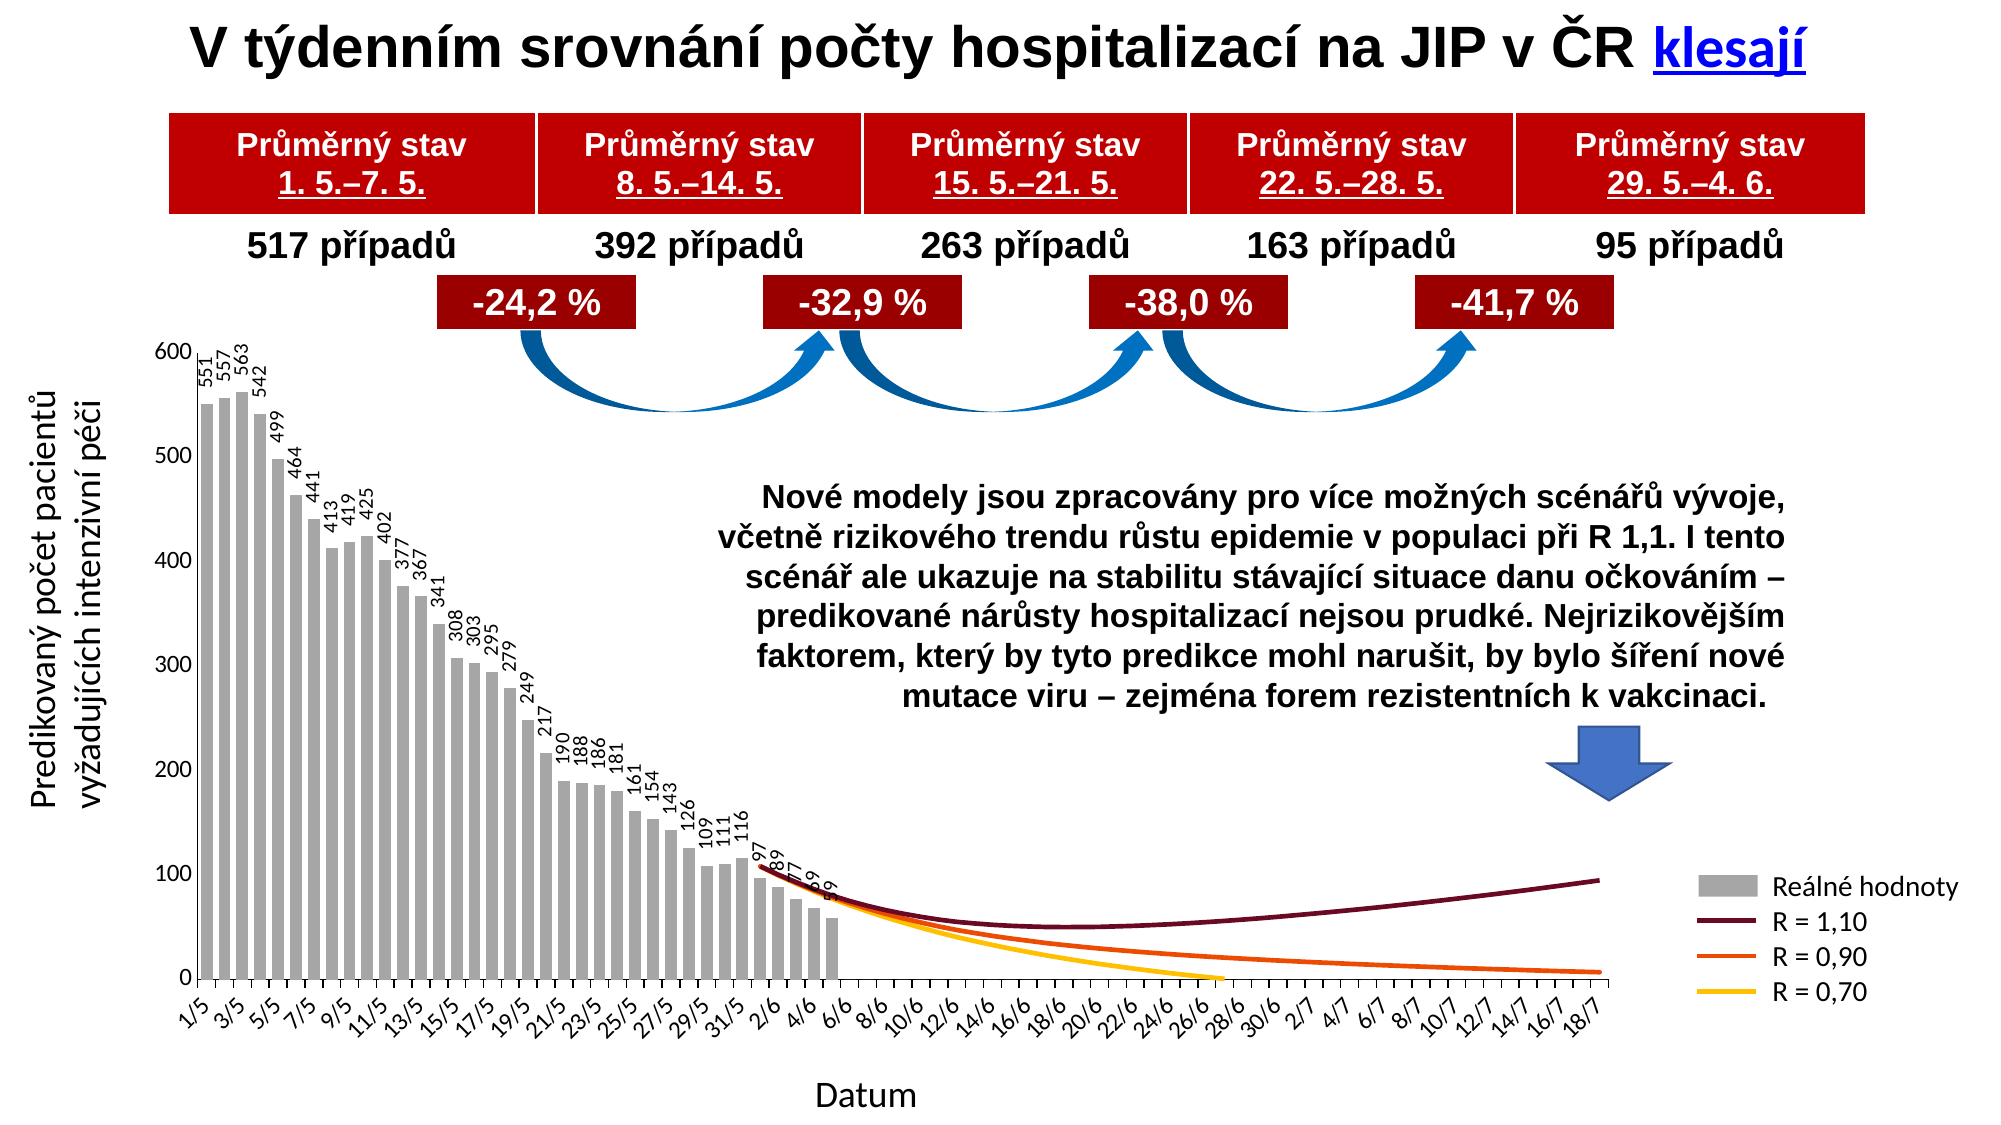

V týdenním srovnání počty hospitalizací na JIP v ČR klesají
| Průměrný stav |  |  | Průměrný stav |  |  | Průměrný stav |  |  | Průměrný stav |  |  | Průměrný stav |  |  |
| --- | --- | --- | --- | --- | --- | --- | --- | --- | --- | --- | --- | --- | --- | --- |
| 1. 5.–7. 5. |  |  | 8. 5.–14. 5. |  |  | 15. 5.–21. 5. |  |  | 22. 5.–28. 5. |  |  | 29. 5.–4. 6. |  |  |
| 517 případů |  |  | 392 případů |  |  | 263 případů |  |  | 163 případů |  |  | 95 případů |  |  |
|  |  | -24,2 % |  |  | -32,9 % |  |  | -38,0 % |  |  | -41,7 % |  |  |  |

### Chart

| Category |  |  |  |  |  |  |
|---|---|---|---|---|---|---|
| 44317 | 551.0 | None | None | None | None | None |
| 44318 | 557.0 | None | None | None | None | None |
| 44319 | 563.0 | None | None | None | None | None |
| 44320 | 542.0 | None | None | None | None | None |
| 44321 | 499.0 | None | None | None | None | None |
| 44322 | 464.0 | None | None | None | None | None |
| 44323 | 441.0 | None | None | None | None | None |
| 44324 | 413.0 | None | None | None | None | None |
| 44325 | 419.0 | None | None | None | None | None |
| 44326 | 425.0 | None | None | None | None | None |
| 44327 | 402.0 | None | None | None | None | None |
| 44328 | 377.0 | None | None | None | None | None |
| 44329 | 367.0 | None | None | None | None | None |
| 44330 | 341.0 | None | None | None | None | None |
| 44331 | 308.0 | None | None | None | None | None |
| 44332 | 303.0 | None | None | None | None | None |
| 44333 | 295.0 | None | None | None | None | None |
| 44334 | 279.0 | None | None | None | None | None |
| 44335 | 249.0 | None | None | None | None | None |
| 44336 | 217.0 | None | None | None | None | None |
| 44337 | 190.0 | None | None | None | None | None |
| 44338 | 188.0 | None | None | None | None | None |
| 44339 | 186.0 | None | None | None | None | None |
| 44340 | 181.0 | None | None | None | None | None |
| 44341 | 161.0 | None | None | None | None | None |
| 44342 | 154.0 | None | None | None | None | None |
| 44343 | 143.0 | None | None | None | None | None |
| 44344 | 126.0 | None | None | None | None | None |
| 44345 | 109.0 | None | None | None | None | None |
| 44346 | 111.0 | None | None | None | None | None |
| 44347 | 116.0 | None | None | None | None | None |
| 44348 | 97.0 | 108.21605432753165 | None | 108.34548855243033 | 108.47492277732897 | None |
| 44349 | 89.0 | 99.7914121006071 | None | 100.15228081873907 | 100.51674493200709 | None |
| 44350 | 77.0 | 91.97140269672799 | None | 92.64135515672857 | 93.31593865508424 | None |
| 44351 | 69.0 | 84.48260457725016 | None | 85.52156717723898 | 86.56230567362653 | None |
| 44352 | 59.0 | 77.50680513211852 | None | 78.98284748308174 | 80.47464776419585 | None |
| 44353 | 0.0 | 71.16489683821553 | None | 73.16031318054507 | 75.20782186388712 | None |
| 44354 | 0.0 | 65.24303880801234 | None | 67.85581316997005 | 70.58671444640751 | None |
| 44355 | 0.0 | 59.6828987529587 | None | 63.00665614373508 | 66.5559223398663 | None |
| 44356 | 0.0 | 54.49218918772037 | None | 58.5982749934918 | 63.06976995311302 | None |
| 44357 | 0.0 | 49.613094127429065 | None | 54.560571246576174 | 60.046059999931586 | None |
| 44358 | 0.0 | 44.96534518283143 | None | 50.80178195703148 | 57.401267418839105 | None |
| 44359 | 0.0 | 40.667103985955116 | None | 47.439826811648516 | 55.26279644884917 | None |
| 44360 | 0.0 | 36.778024512549905 | None | 44.52917332671425 | 53.68815226683851 | None |
| 44361 | 0.0 | 33.04010274990714 | None | 41.7973487828756 | 52.38812388464871 | None |
| 44362 | 0.0 | 29.563642975284964 | None | 39.34159864419438 | 51.451150948393376 | None |
| 44363 | 0.0 | 26.325259419531676 | None | 37.122095235887706 | 50.82177351579076 | None |
| 44364 | 0.0 | 23.14051417704511 | None | 34.94828483239075 | 50.315192469763346 | None |
| 44365 | 0.0 | 20.26727335758047 | None | 33.07487178290053 | 50.18212497198622 | None |
| 44366 | 0.0 | 17.55089774923347 | None | 31.336528040844186 | 50.25338694166822 | None |
| 44367 | 0.0 | 14.919728057211582 | None | 29.65578558441888 | 50.44659210108533 | None |
| 44368 | 0.0 | 12.565902974766217 | None | 28.224435855763673 | 50.938384794158836 | None |
| 44369 | 0.0 | 10.253795817869289 | None | 26.7966477047208 | 51.477762849228995 | None |
| 44370 | 0.0 | 8.090078502507959 | None | 25.4755587146834 | 52.173609917639936 | None |
| 44371 | 0.0 | 6.043724893575093 | None | 24.23205449880233 | 52.99509169922817 | None |
| 44372 | 0.0 | 4.095745334807769 | None | 23.04347584812483 | 53.913669359427544 | None |
| 44373 | 0.0 | 2.3387269157962685 | None | 22.001704661763686 | 55.01418938421121 | None |
| 44374 | 0.0 | 0.6244033438181402 | None | 20.9554407260272 | 56.148138431959595 | None |
| 44375 | 0.0 | None | None | 20.001617993958373 | 57.40730851713255 | None |
| 44376 | 0.0 | None | None | 19.07111450308215 | 58.720502742872846 | None |
| 44377 | 0.0 | None | None | 18.204523725517966 | 60.132998056214 | None |
| 44378 | 0.0 | None | None | 17.38226842022365 | 61.617678502153844 | None |
| 44379 | 0.0 | None | None | 16.566443338300235 | 63.141068898188834 | None |
| 44380 | 0.0 | None | None | 15.7835763484322 | 64.72640538445937 | None |
| 44381 | 0.0 | None | None | 15.03039444677526 | 66.37207265026274 | None |
| 44382 | 0.0 | None | None | 14.326646123118909 | 68.09368162632511 | None |
| 44383 | 0.0 | None | None | 13.631684047267145 | 69.8564408617808 | None |
| 44384 | 0.0 | None | None | 12.975114007368836 | 71.68676746743557 | None |
| 44385 | 0.0 | None | None | 12.346179967400063 | 73.5728308779173 | None |
| 44386 | 0.0 | None | None | 11.725919097872161 | 75.49461503834179 | None |
| 44387 | 0.0 | None | None | 11.12592948662719 | 77.46615282873287 | None |
| 44388 | 0.0 | None | None | 10.547388393697098 | 79.4918697857003 | None |
| 44389 | 0.0 | None | None | 9.99648704308898 | 81.57177472555043 | None |
| 44390 | 0.0 | None | None | 9.45511963179682 | 83.69645260585068 | None |
| 44391 | 0.0 | None | None | 8.91657946538037 | 85.85684522469201 | None |
| 44392 | 0.0 | None | None | 8.424123771869372 | 88.09199523545793 | None |
| 44393 | 0.0 | None | None | 7.918610219214168 | 90.34845289366565 | None |
| 44394 | 0.0 | None | None | 7.45172503904775 | 92.67510305696933 | None |
| 44395 | 0.0 | None | None | 6.986135338143226 | 95.04050885876977 | None |
|  | None | None | None | None | None | None |
|  | None | None | None | None | None | None |
|  | None | None | None | None | None | None |
|  | None | None | None | None | None | None |
|  | None | None | None | None | None | None |
|  | None | None | None | None | None | None |
|  | None | None | None | None | None | None |
|  | None | None | None | None | None | None |
|  | None | None | None | None | None | None |
|  | None | None | None | None | None | None |
|  | None | None | None | None | None | None |
|  | None | None | None | None | None | None |
|  | None | None | None | None | None | None |
|  | None | None | None | None | None | None |
|  | None | None | None | None | None | None |
|  | None | None | None | None | None | None |
|  | None | None | None | None | None | None |
|  | None | None | None | None | None | None |
|  | None | None | None | None | None | None |
|  | None | None | None | None | None | None |
|  | None | None | None | None | None | None |
|  | None | None | None | None | None | None |
|  | None | None | None | None | None | None |
|  | None | None | None | None | None | None |
|  | None | None | None | None | None | None |
|  | None | None | None | None | None | None |
|  | None | None | None | None | None | None |
|  | None | None | None | None | None | None |
|  | None | None | None | None | None | None |
|  | None | None | None | None | None | None |
|  | None | None | None | None | None | None |
|  | None | None | None | None | None | None |
|  | None | None | None | None | None | None |
|  | None | None | None | None | None | None |
|  | None | None | None | None | None | None |
|  | None | None | None | None | None | None |
|  | None | None | None | None | None | None |
|  | None | None | None | None | None | None |
|  | None | None | None | None | None | None |
|  | None | None | None | None | None | None |
|  | None | None | None | None | None | None |
|  | None | None | None | None | None | None |
|  | None | None | None | None | None | None |
|  | None | None | None | None | None | None |
|  | None | None | None | None | None | None |
|  | None | None | None | None | None | None |
|  | None | None | None | None | None | None |
|  | None | None | None | None | None | None |
|  | None | None | None | None | None | None |
|  | None | None | None | None | None | None |
|  | None | None | None | None | None | None |
|  | None | None | None | None | None | None |
|  | None | None | None | None | None | None |
|  | None | None | None | None | None | None |
|  | None | None | None | None | None | None |
|  | None | None | None | None | None | None |
|  | None | None | None | None | None | None |
|  | None | None | None | None | None | None |
|  | None | None | None | None | None | None |
|  | None | None | None | None | None | None |
|  | None | None | None | None | None | None |
|  | None | None | None | None | None | None |
|  | None | None | None | None | None | None |
|  | None | None | None | None | None | None |
|  | None | None | None | None | None | None |
|  | None | None | None | None | None | None |
|  | None | None | None | None | None | None |
|  | None | None | None | None | None | None |
|  | None | None | None | None | None | None |
|  | None | None | None | None | None | None |
|  | None | None | None | None | None | None |
|  | None | None | None | None | None | None |
|  | None | None | None | None | None | None |
|  | None | None | None | None | None | None |
|  | None | None | None | None | None | None |
|  | None | None | None | None | None | None |
|  | None | None | None | None | None | None |
|  | None | None | None | None | None | None |
|  | None | None | None | None | None | None |
|  | None | None | None | None | None | None |
|  | None | None | None | None | None | None |
|  | None | None | None | None | None | None |
|  | None | None | None | None | None | None |
|  | None | None | None | None | None | None |
|  | None | None | None | None | None | None |
|  | None | None | None | None | None | None |
|  | None | None | None | None | None | None |
|  | None | None | None | None | None | None |
|  | None | None | None | None | None | None |
|  | None | None | None | None | None | None |
|  | None | None | None | None | None | None |
|  | None | None | None | None | None | None |
|  | None | None | None | None | None | None |
|  | None | None | None | None | None | None |
|  | None | None | None | None | None | None |
|  | None | None | None | None | None | None |
|  | None | None | None | None | None | None |
|  | None | None | None | None | None | None |
|  | None | None | None | None | None | None |
|  | None | None | None | None | None | None |
|  | None | None | None | None | None | None |
|  | None | None | None | None | None | None |

Nové modely jsou zpracovány pro více možných scénářů vývoje, včetně rizikového trendu růstu epidemie v populaci při R 1,1. I tento scénář ale ukazuje na stabilitu stávající situace danu očkováním – predikované nárůsty hospitalizací nejsou prudké. Nejrizikovějším faktorem, který by tyto predikce mohl narušit, by bylo šíření nové mutace viru – zejména forem rezistentních k vakcinaci.
Predikovaný počet pacientů
vyžadujících intenzivní péči

Reálné hodnoty
R = 1,10
R = 0,90
R = 0,70

Datum